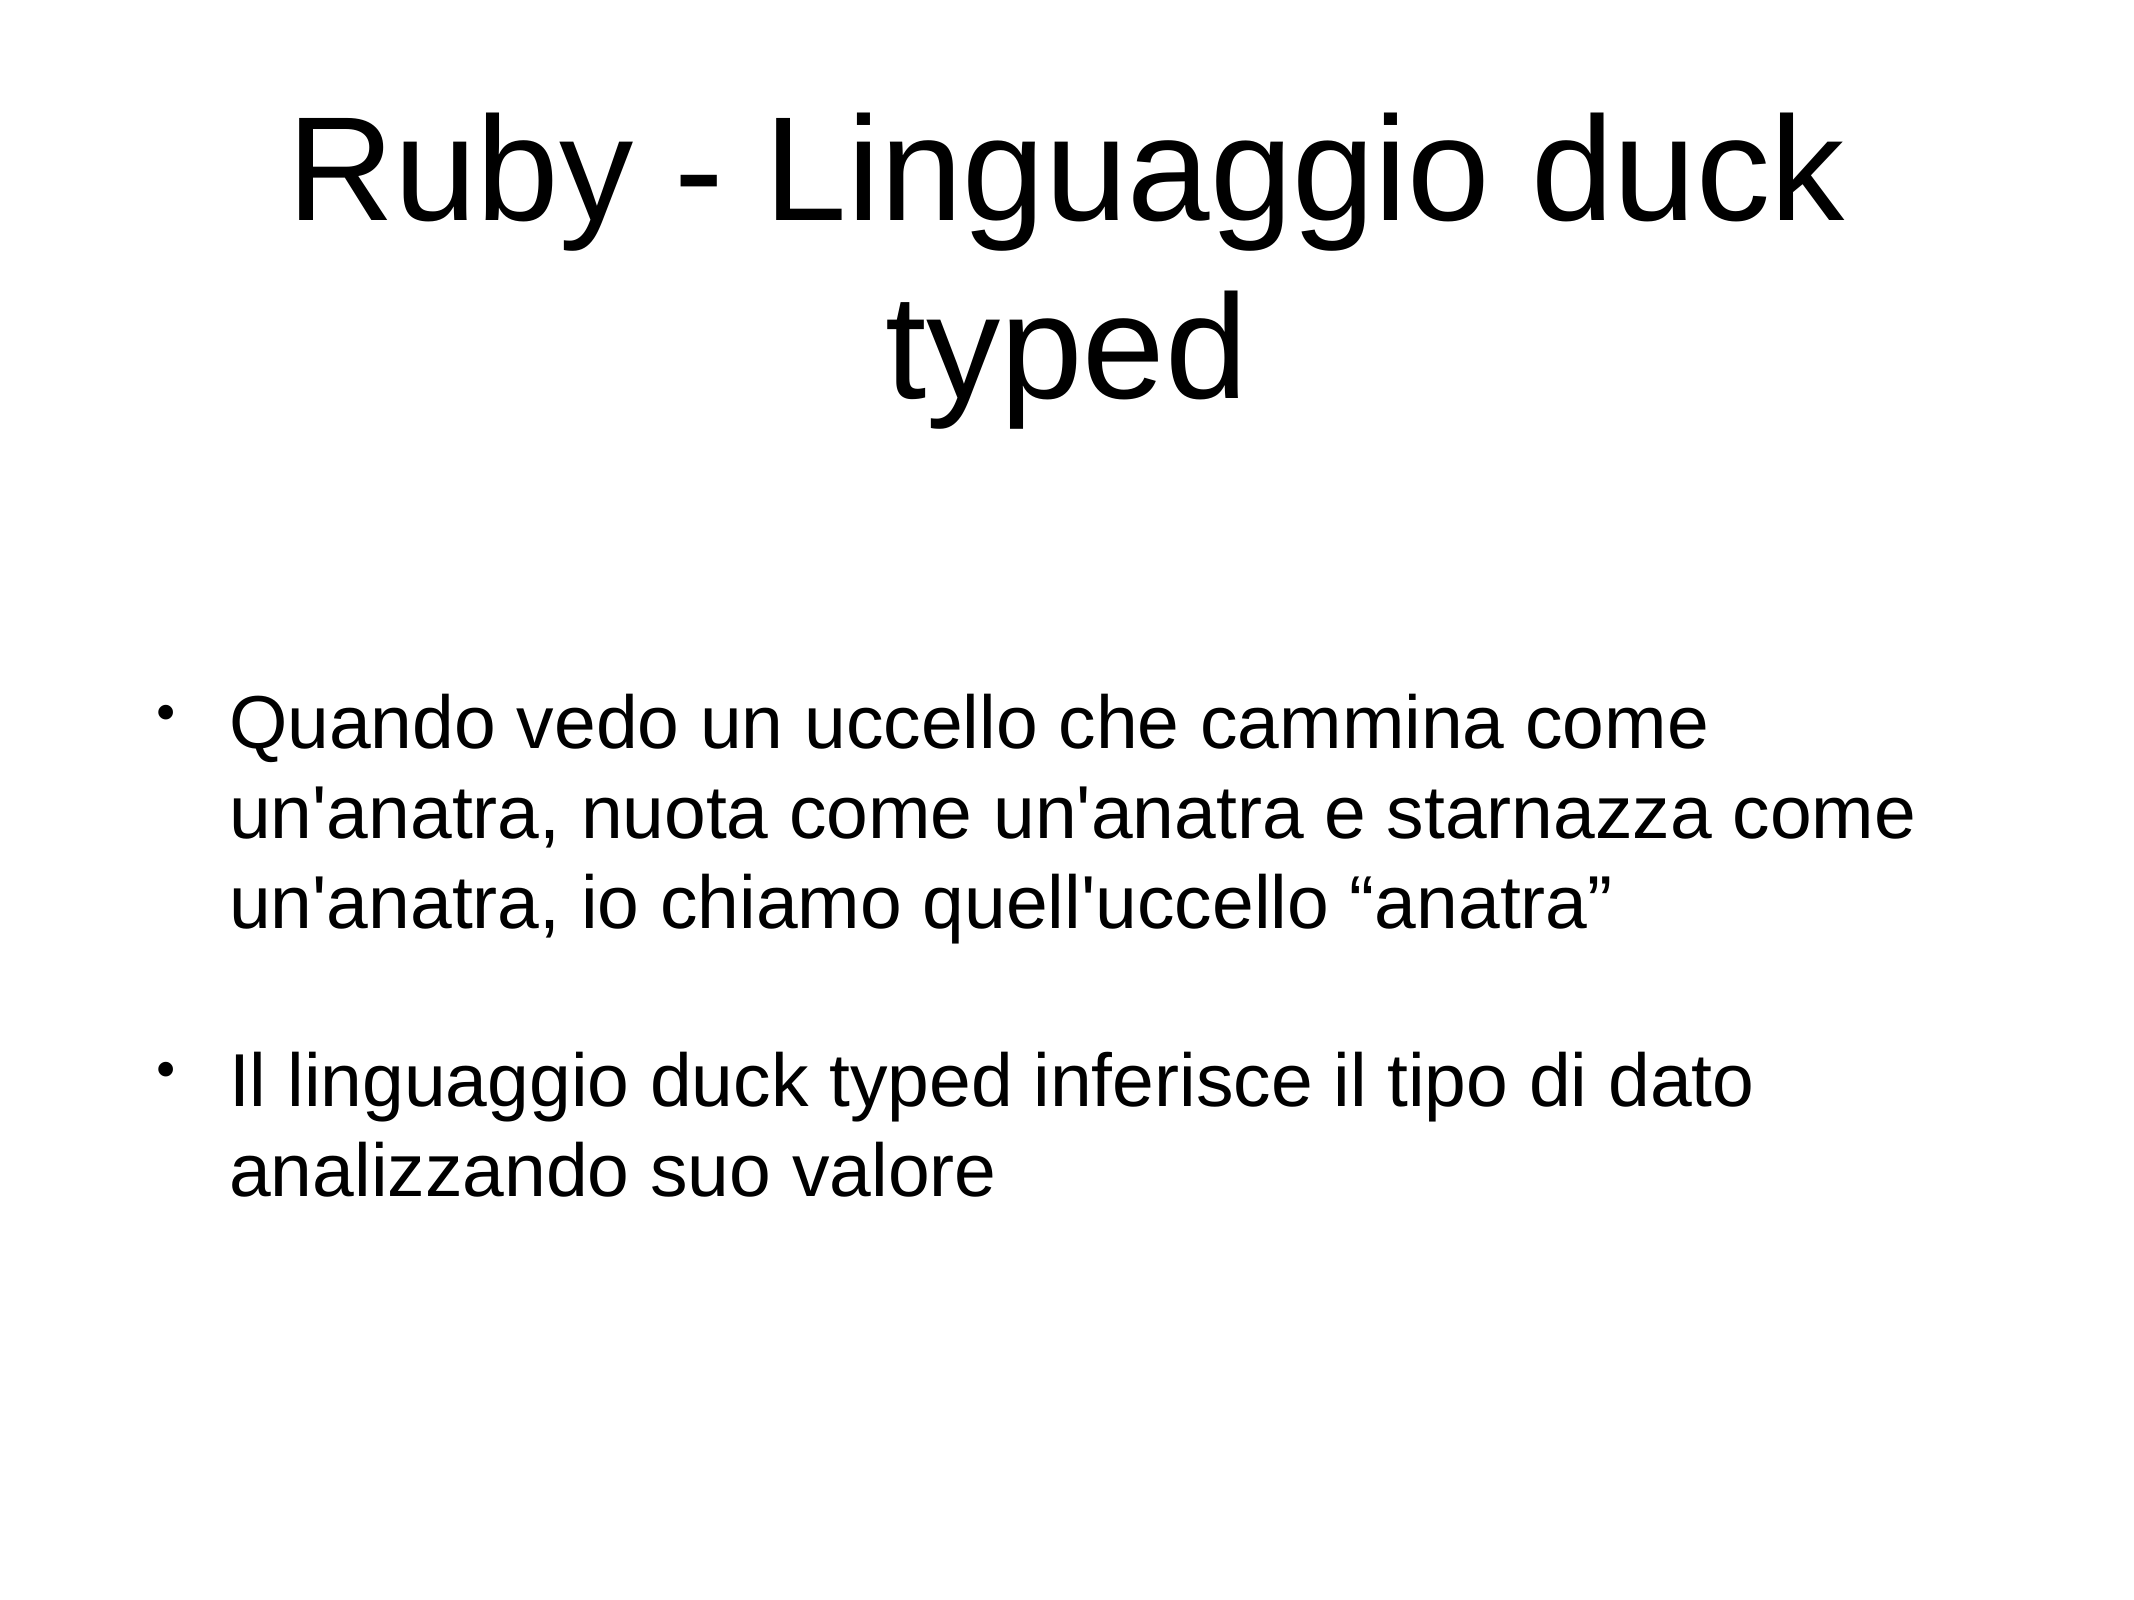

# Ruby - Linguaggio duck typed
Quando vedo un uccello che cammina come un'anatra, nuota come un'anatra e starnazza come un'anatra, io chiamo quell'uccello “anatra”
Il linguaggio duck typed inferisce il tipo di dato analizzando suo valore